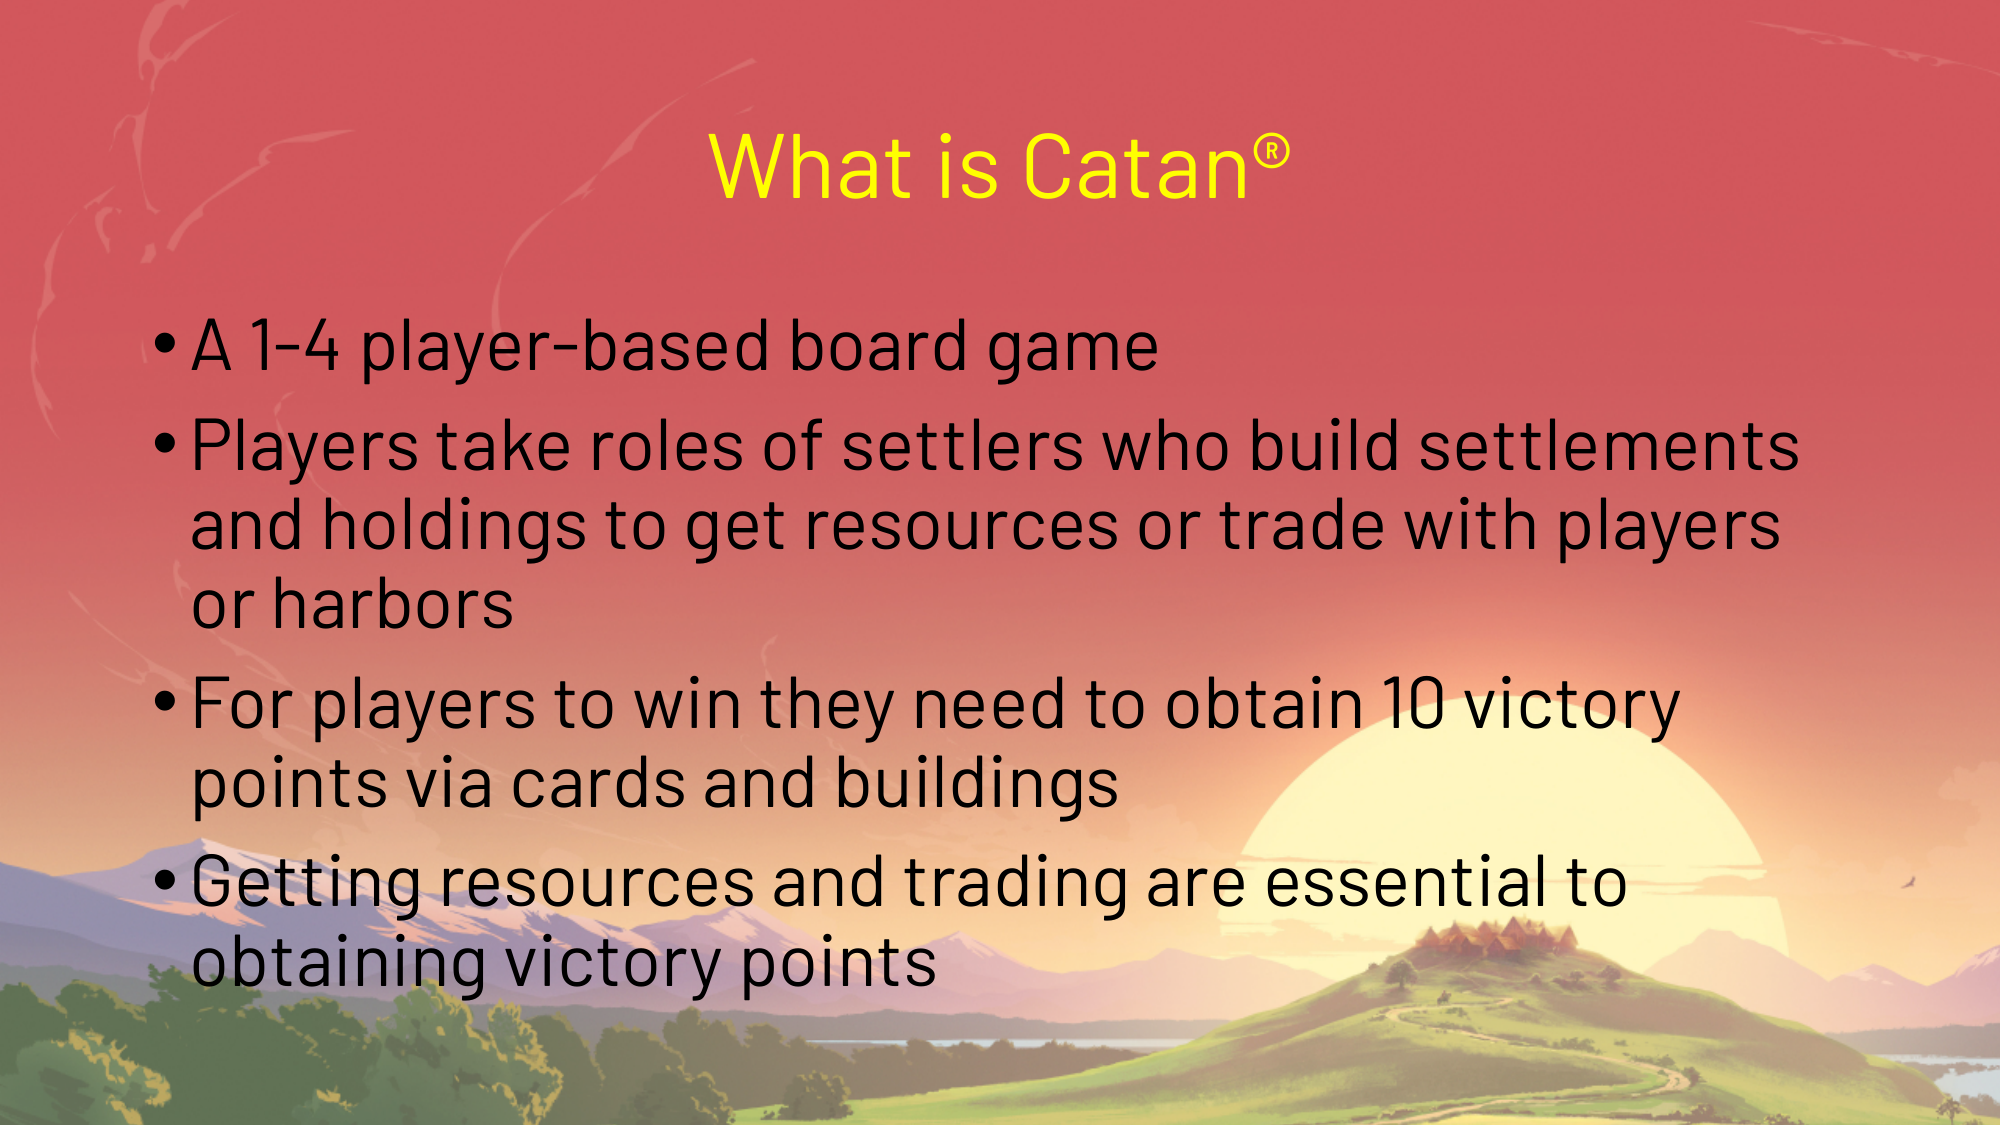

# What is Catan®
A 1-4 player-based board game
Players take roles of settlers who build settlements and holdings to get resources or trade with players or harbors
For players to win they need to obtain 10 victory points via cards and buildings
Getting resources and trading are essential to obtaining victory points